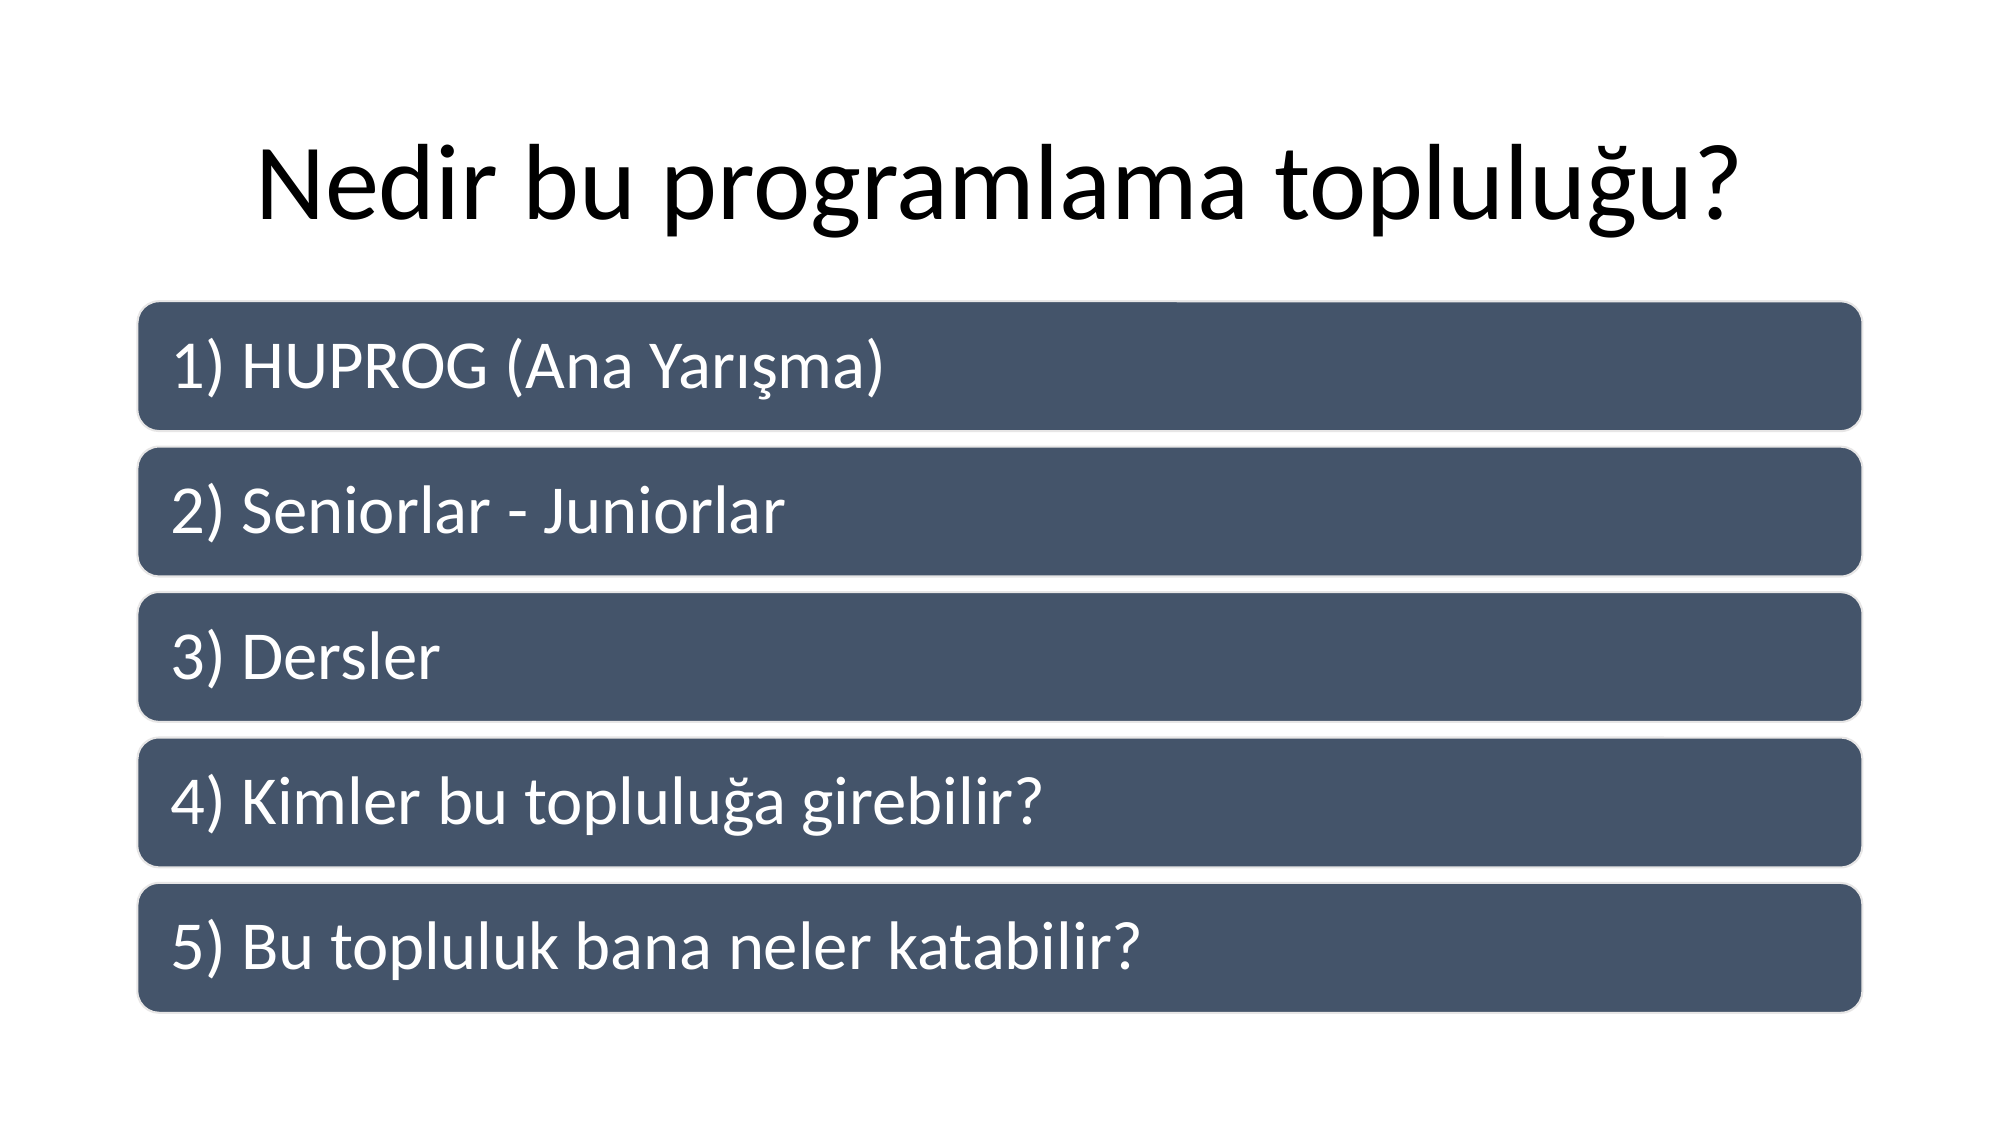

# Nedir bu programlama topluluğu?
1) HUPROG (Ana Yarışma)
2) Seniorlar - Juniorlar
3) Dersler
4) Kimler bu topluluğa girebilir?
5) Bu topluluk bana neler katabilir?